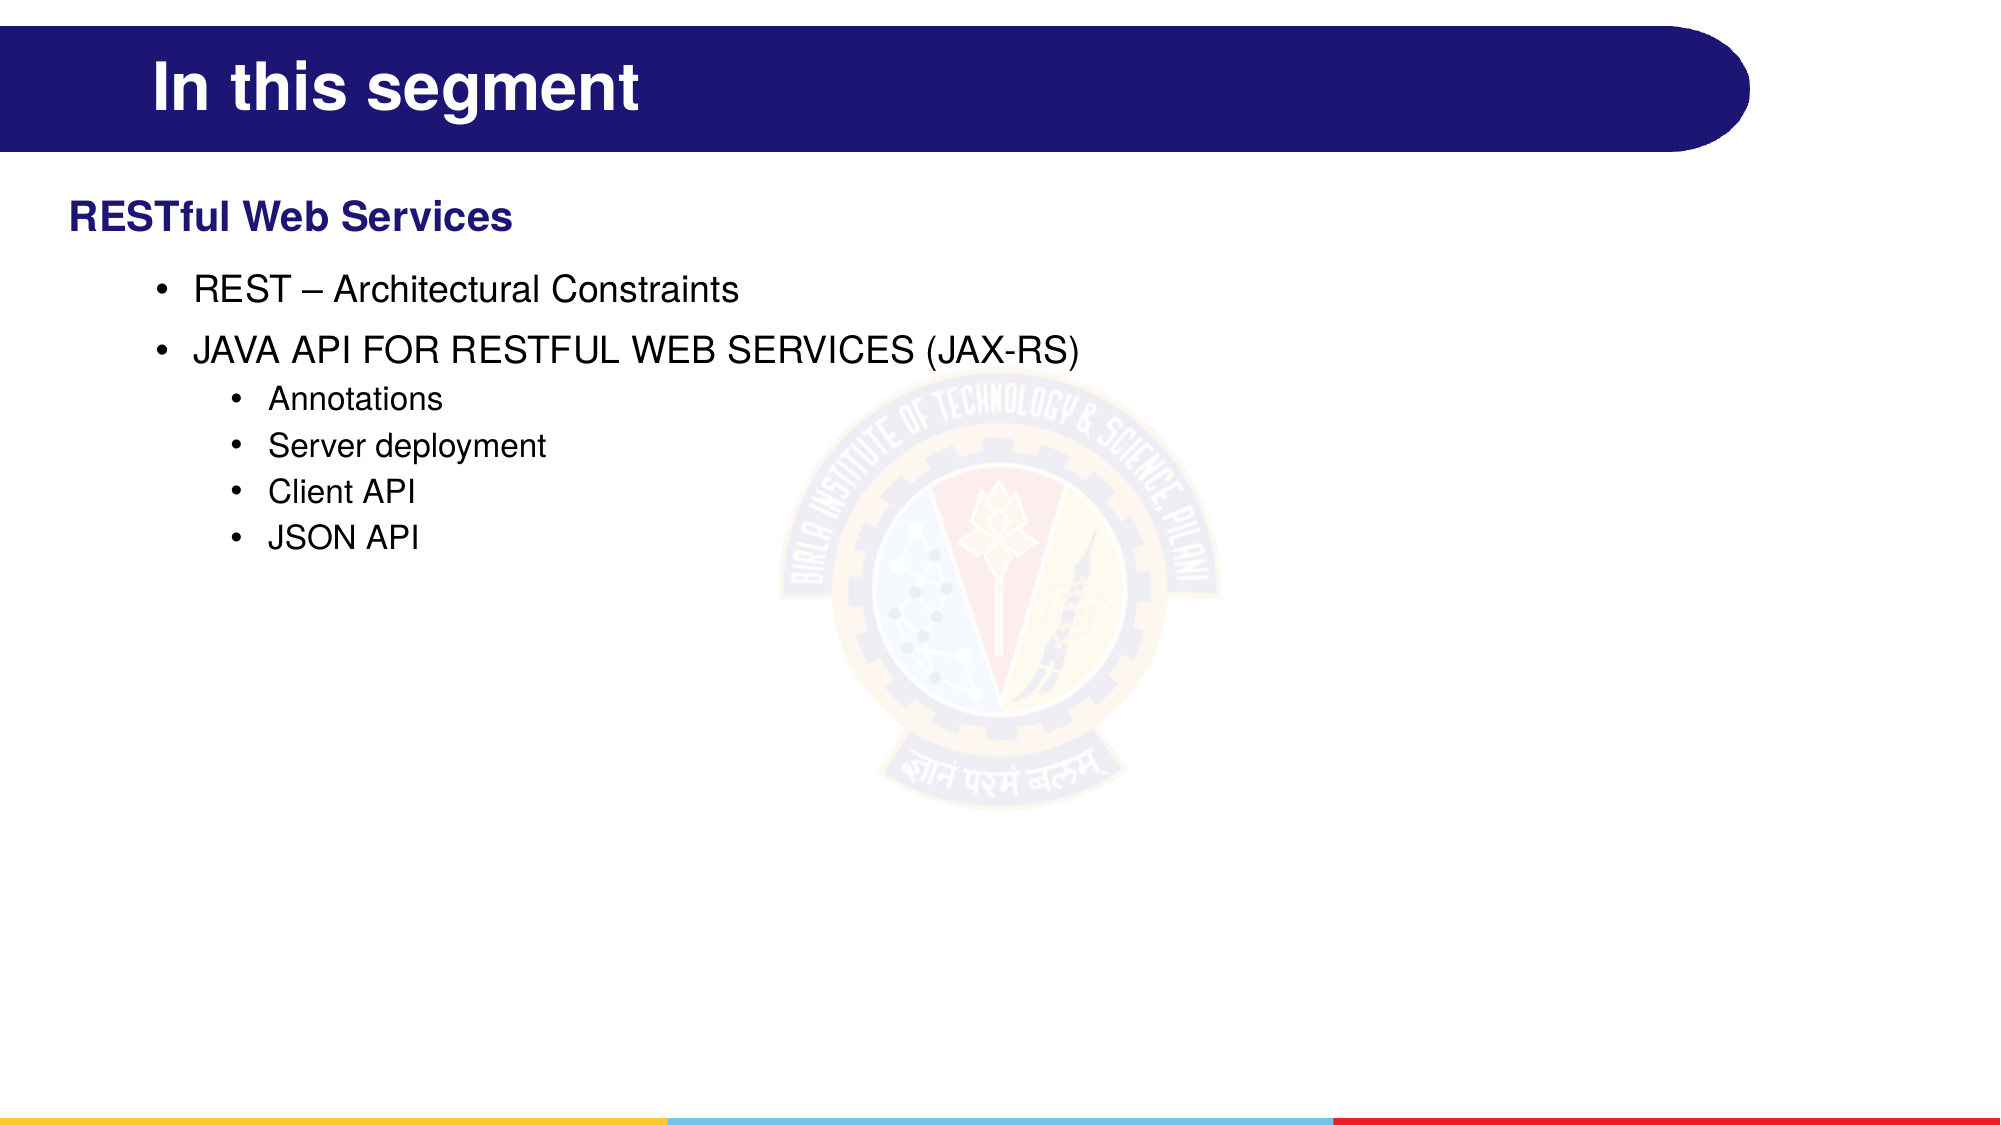

# In this segment
RESTful Web Services
REST – Architectural Constraints
JAVA API FOR RESTFUL WEB SERVICES (JAX-RS)
Annotations
Server deployment
Client API
JSON API